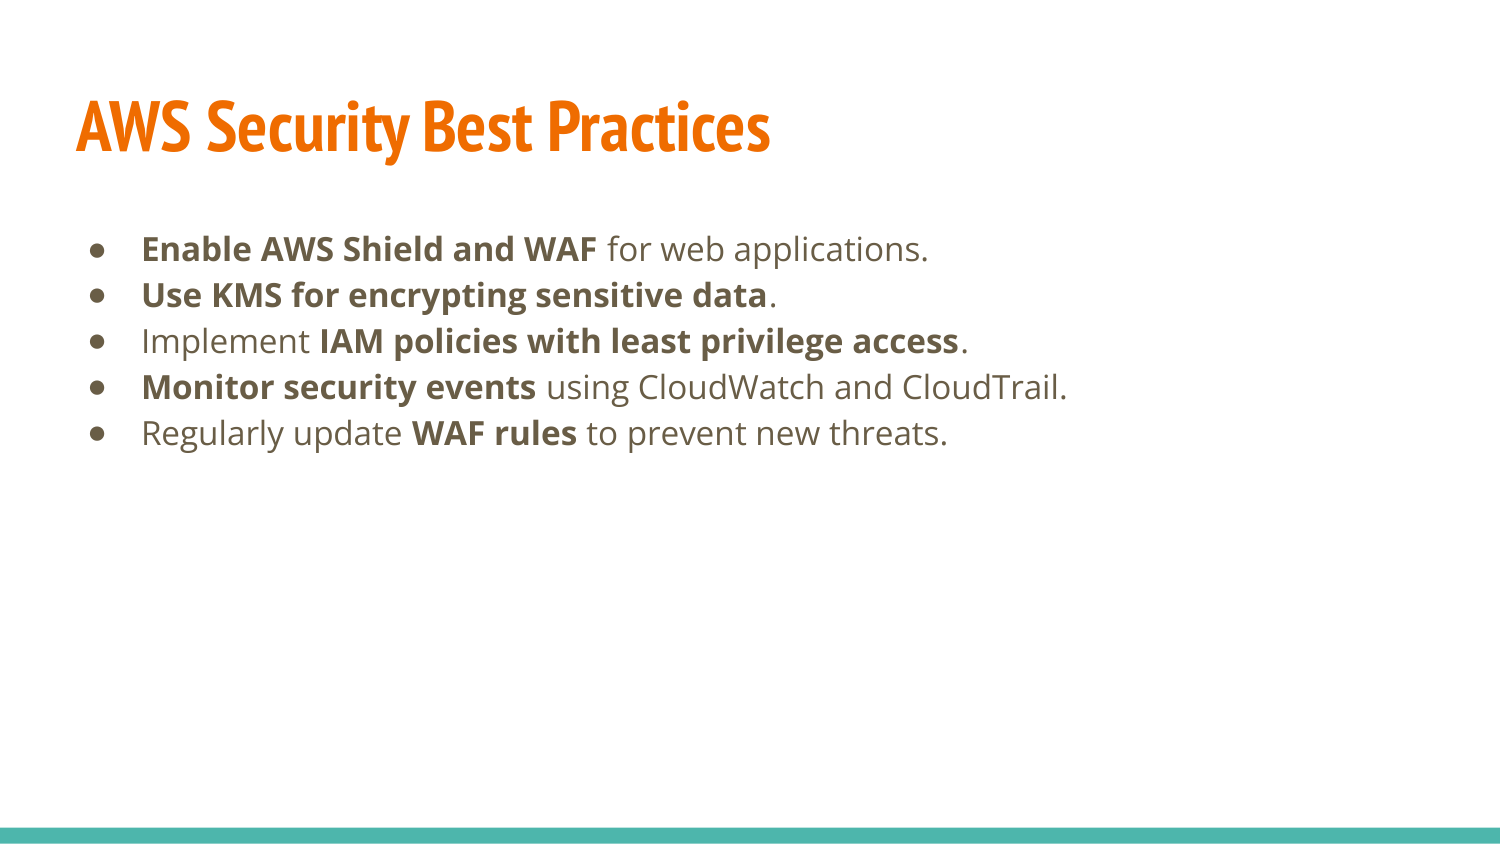

# AWS Security Best Practices
Enable AWS Shield and WAF for web applications.
Use KMS for encrypting sensitive data.
Implement IAM policies with least privilege access.
Monitor security events using CloudWatch and CloudTrail.
Regularly update WAF rules to prevent new threats.